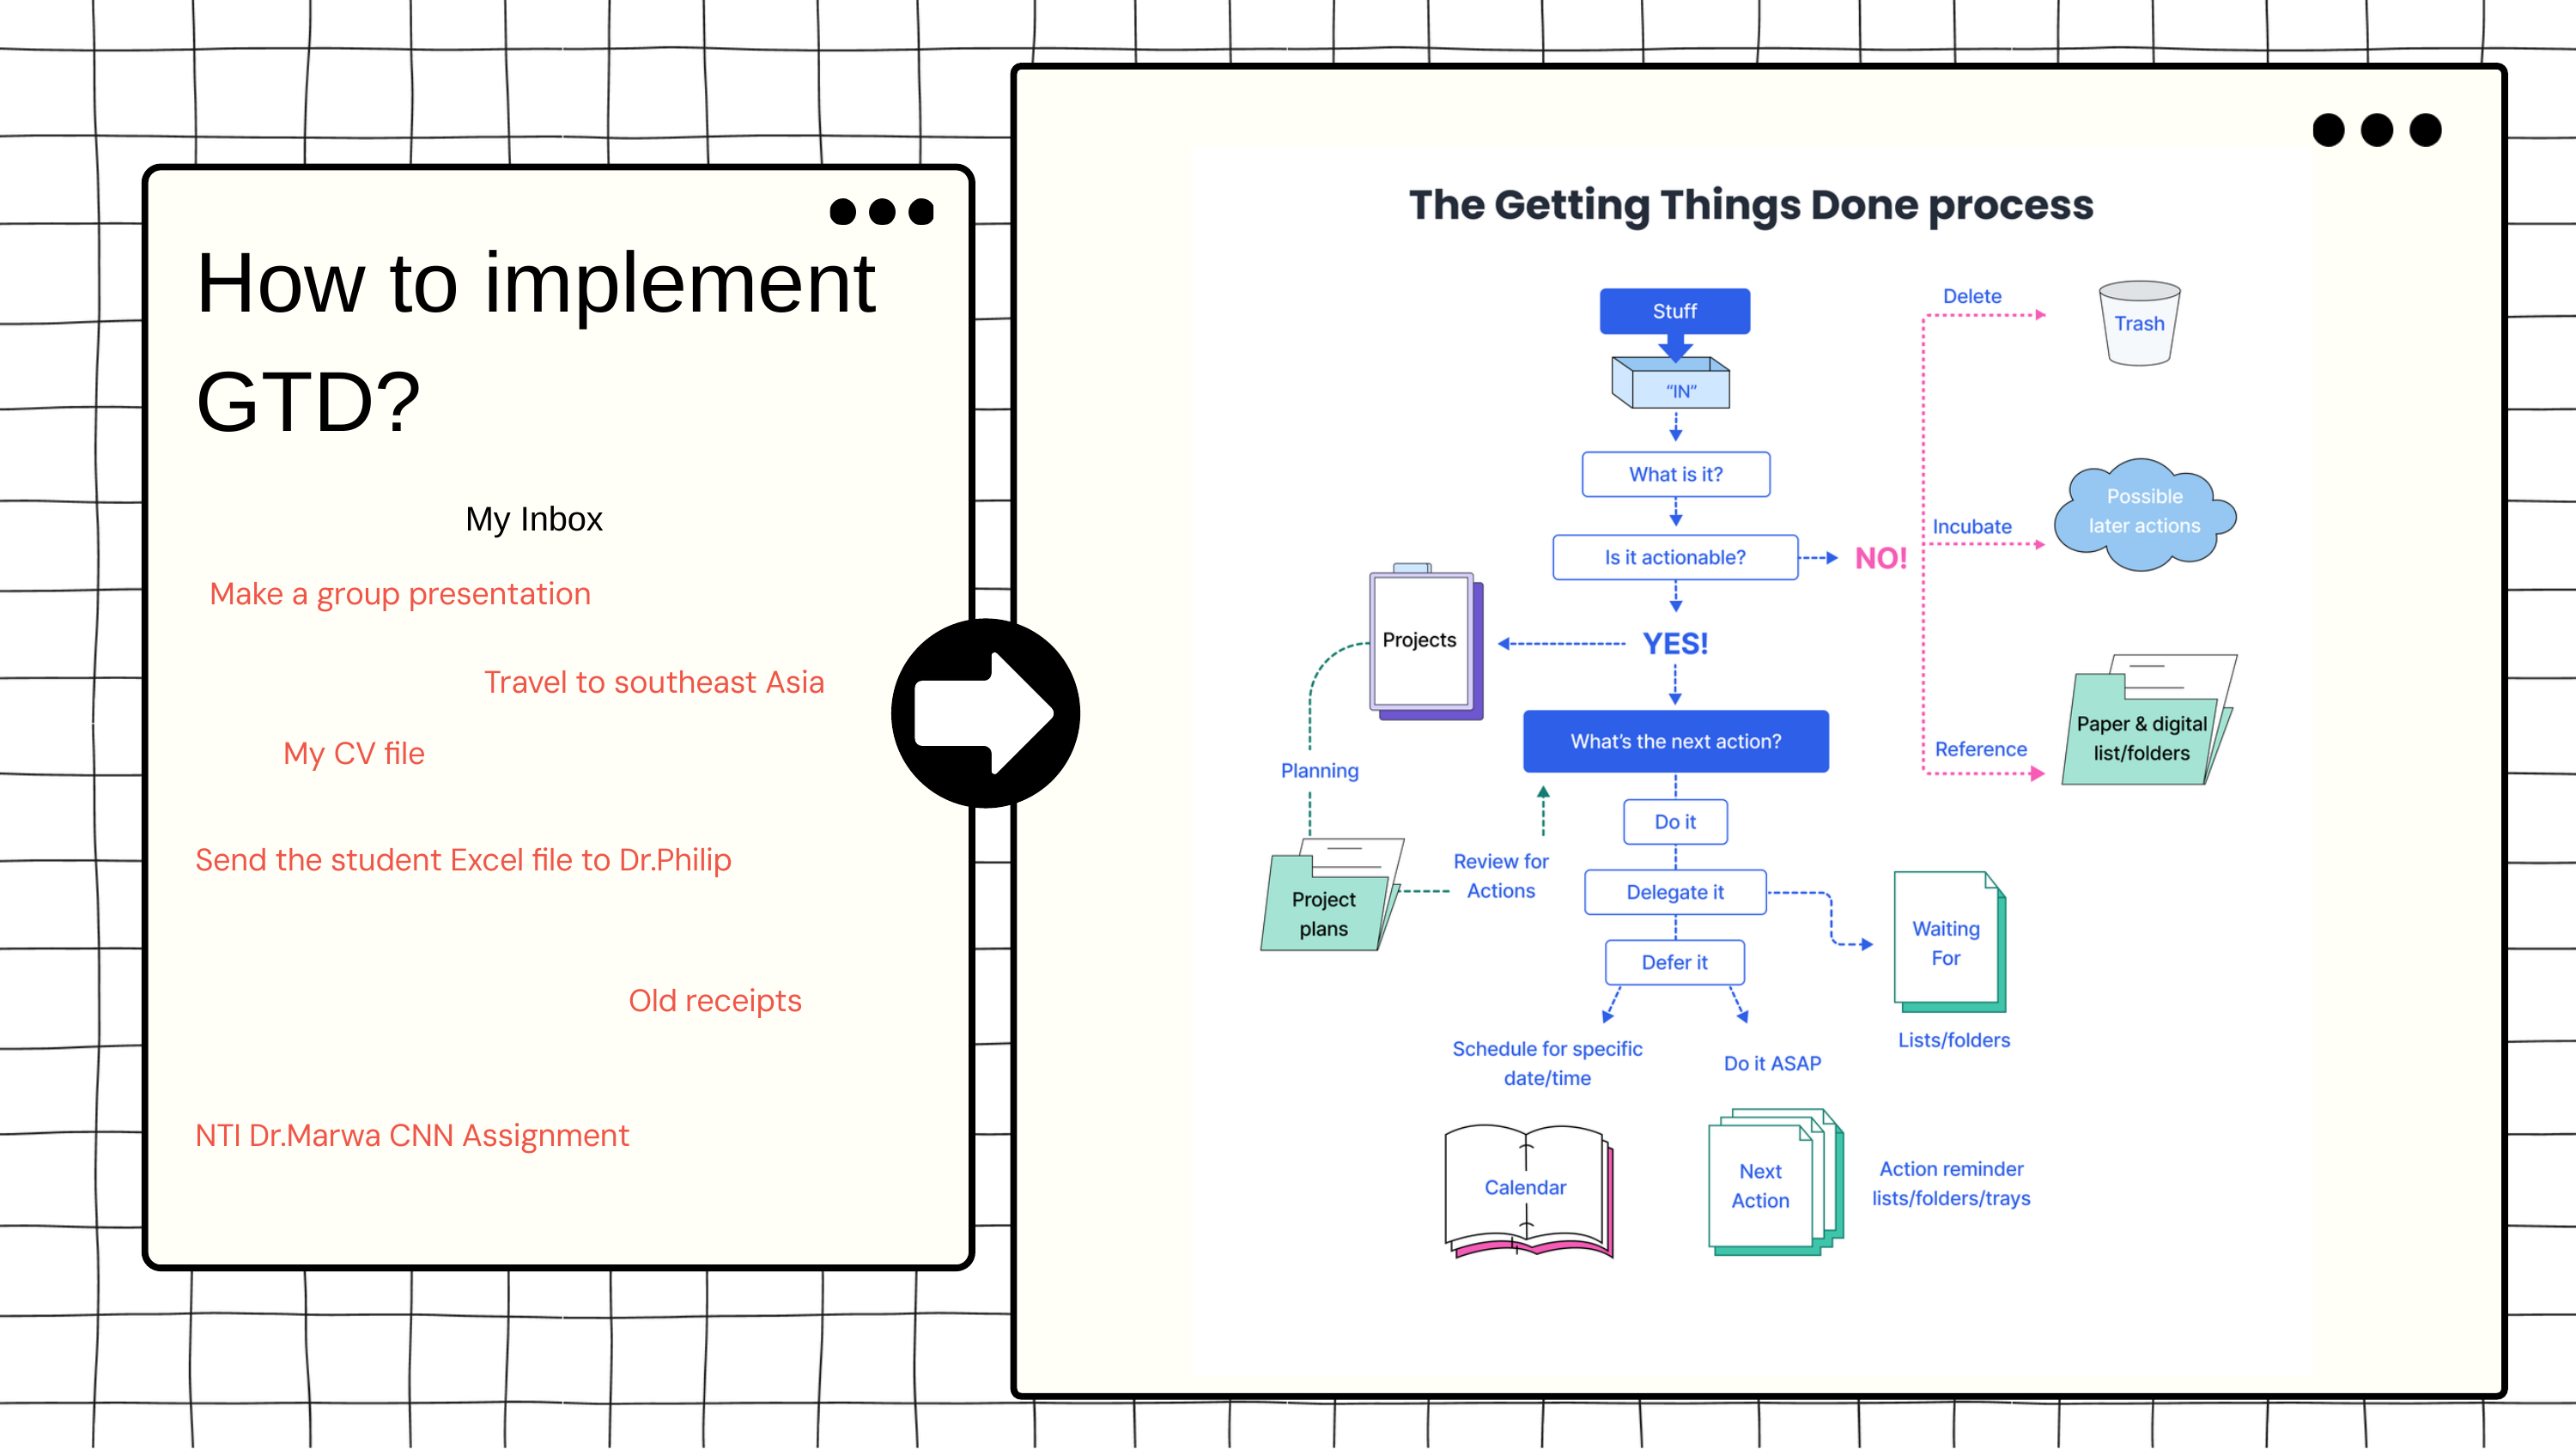

How to implement GTD?
My Inbox
Make a group presentation

Travel to southeast Asia
My CV file
Send the student Excel file to Dr.Philip
Old receipts
NTI Dr.Marwa CNN Assignment